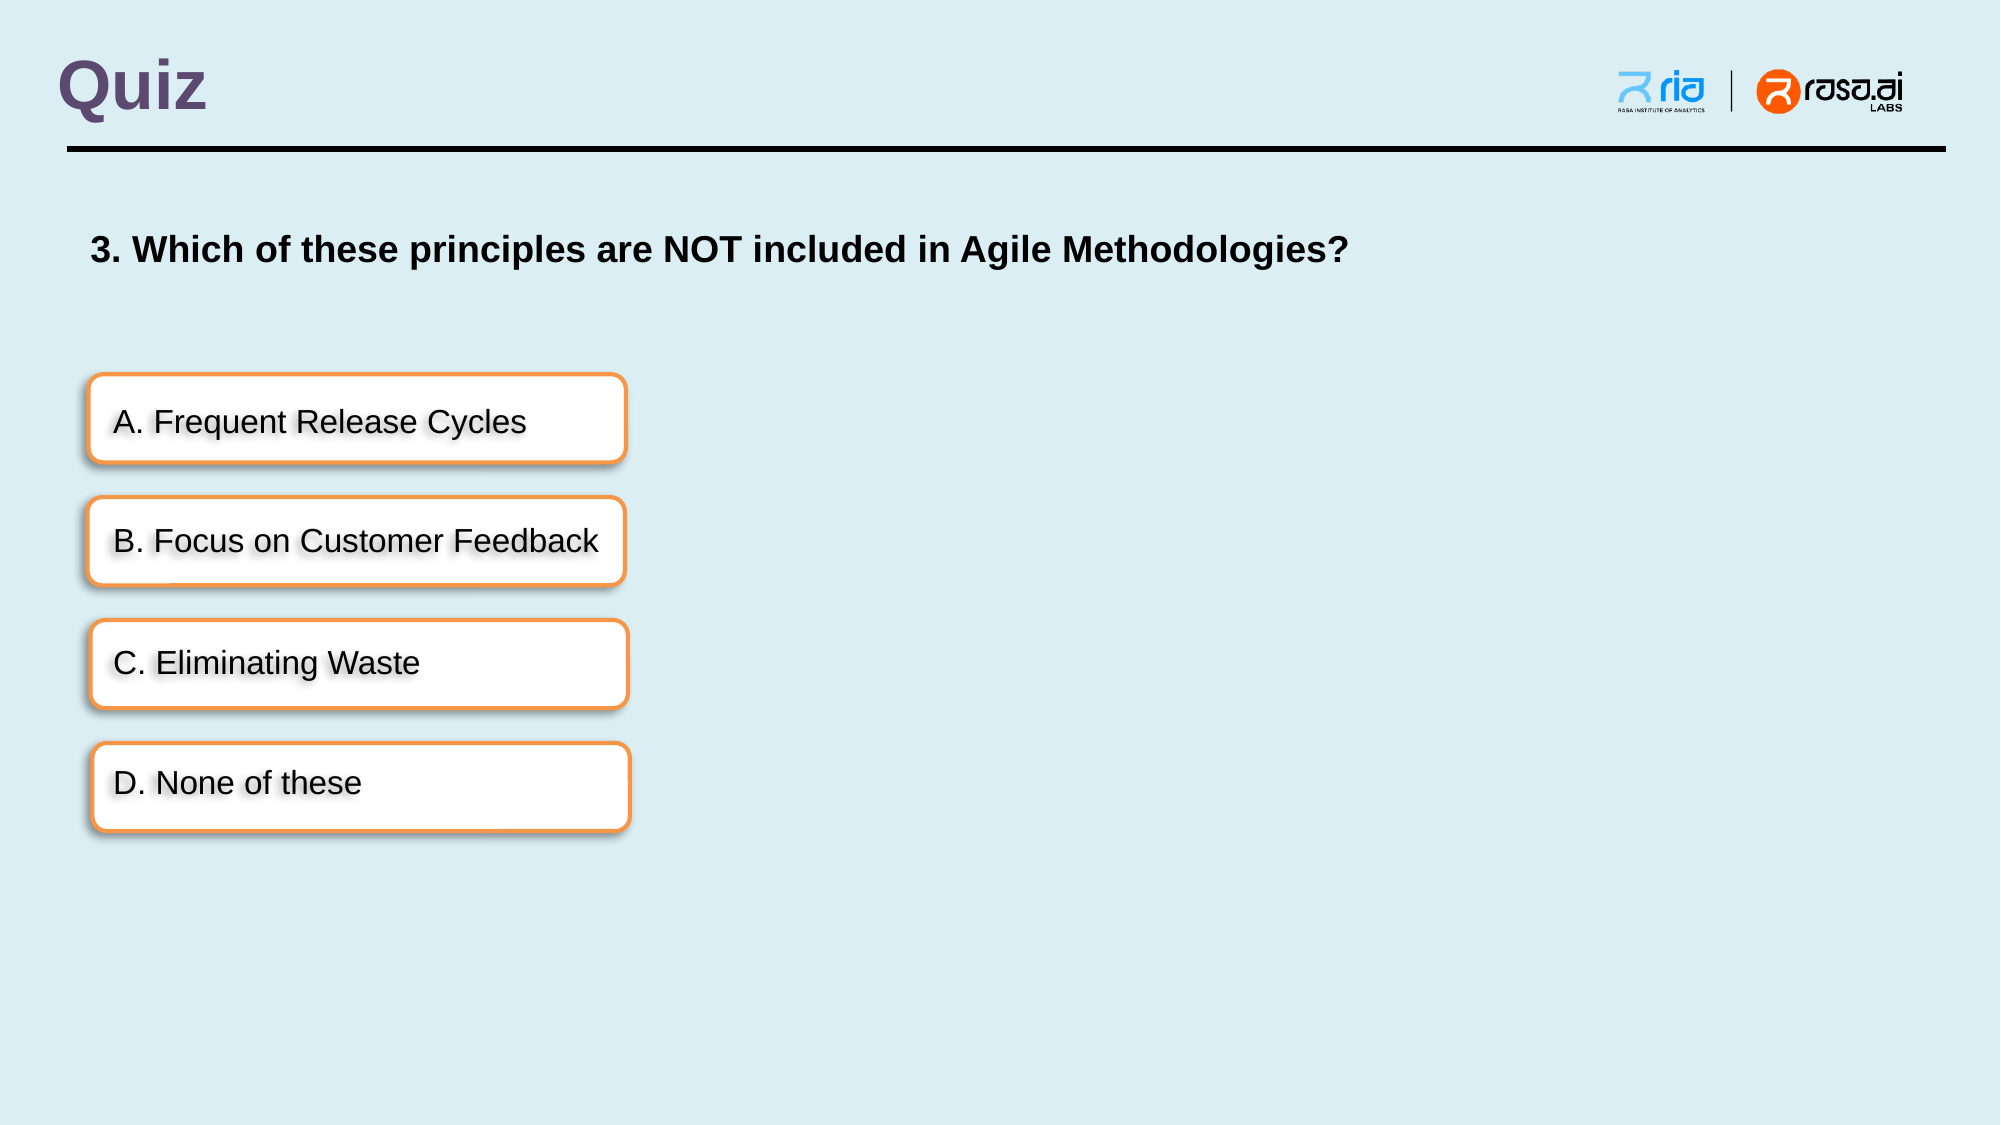

Quiz

3. Which of these principles are NOT included in Agile Methodologies?

A. Frequent Release Cycles

B. Focus on Customer Feedback

C. Eliminating Waste

D. None of these